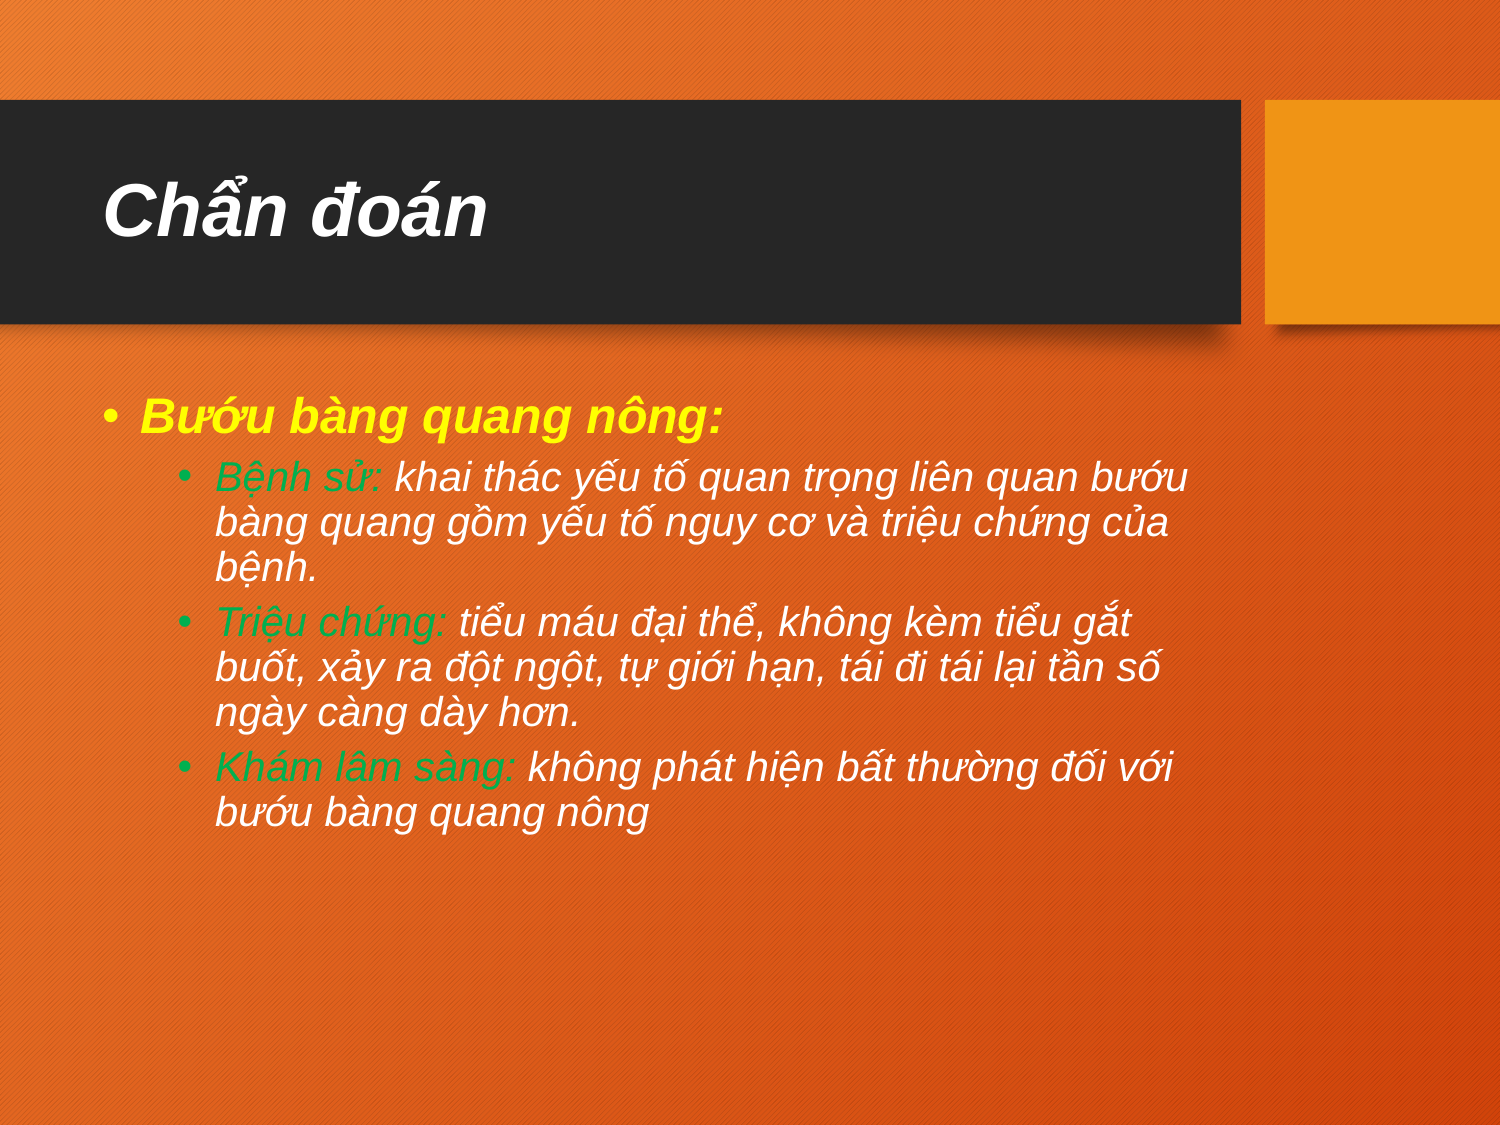

# Chẩn đoán
Bướu bàng quang nông:
Bệnh sử: khai thác yếu tố quan trọng liên quan bướu bàng quang gồm yếu tố nguy cơ và triệu chứng của bệnh.
Triệu chứng: tiểu máu đại thể, không kèm tiểu gắt buốt, xảy ra đột ngột, tự giới hạn, tái đi tái lại tần số ngày càng dày hơn.
Khám lâm sàng: không phát hiện bất thường đối với bướu bàng quang nông